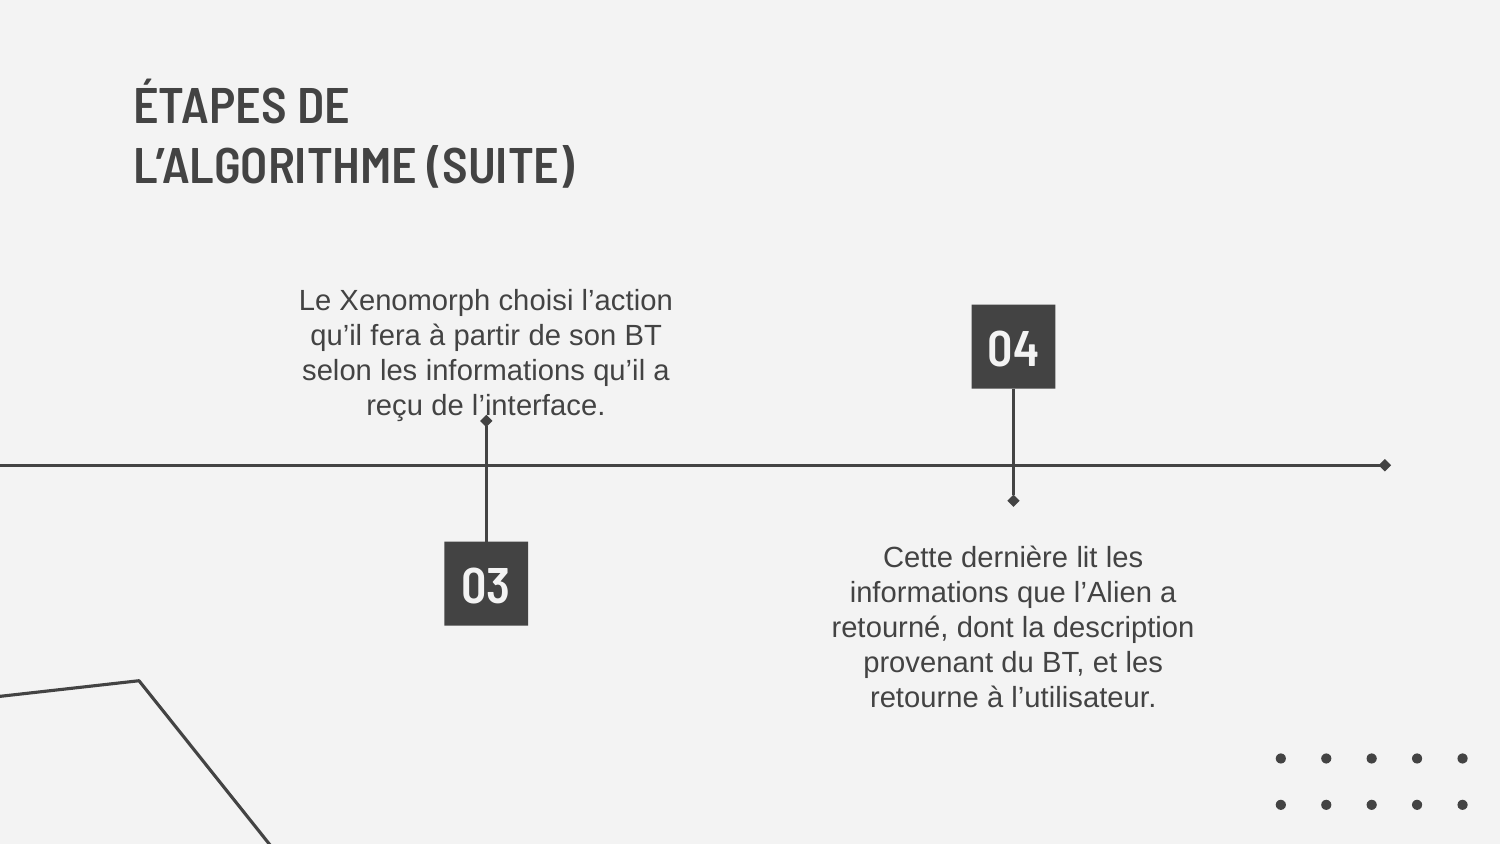

# ÉTAPES DE L’ALGORITHME (SUITE)
Le Xenomorph choisi l’action qu’il fera à partir de son BT selon les informations qu’il a reçu de l’interface.
04
Cette dernière lit les informations que l’Alien a retourné, dont la description provenant du BT, et les retourne à l’utilisateur.
03